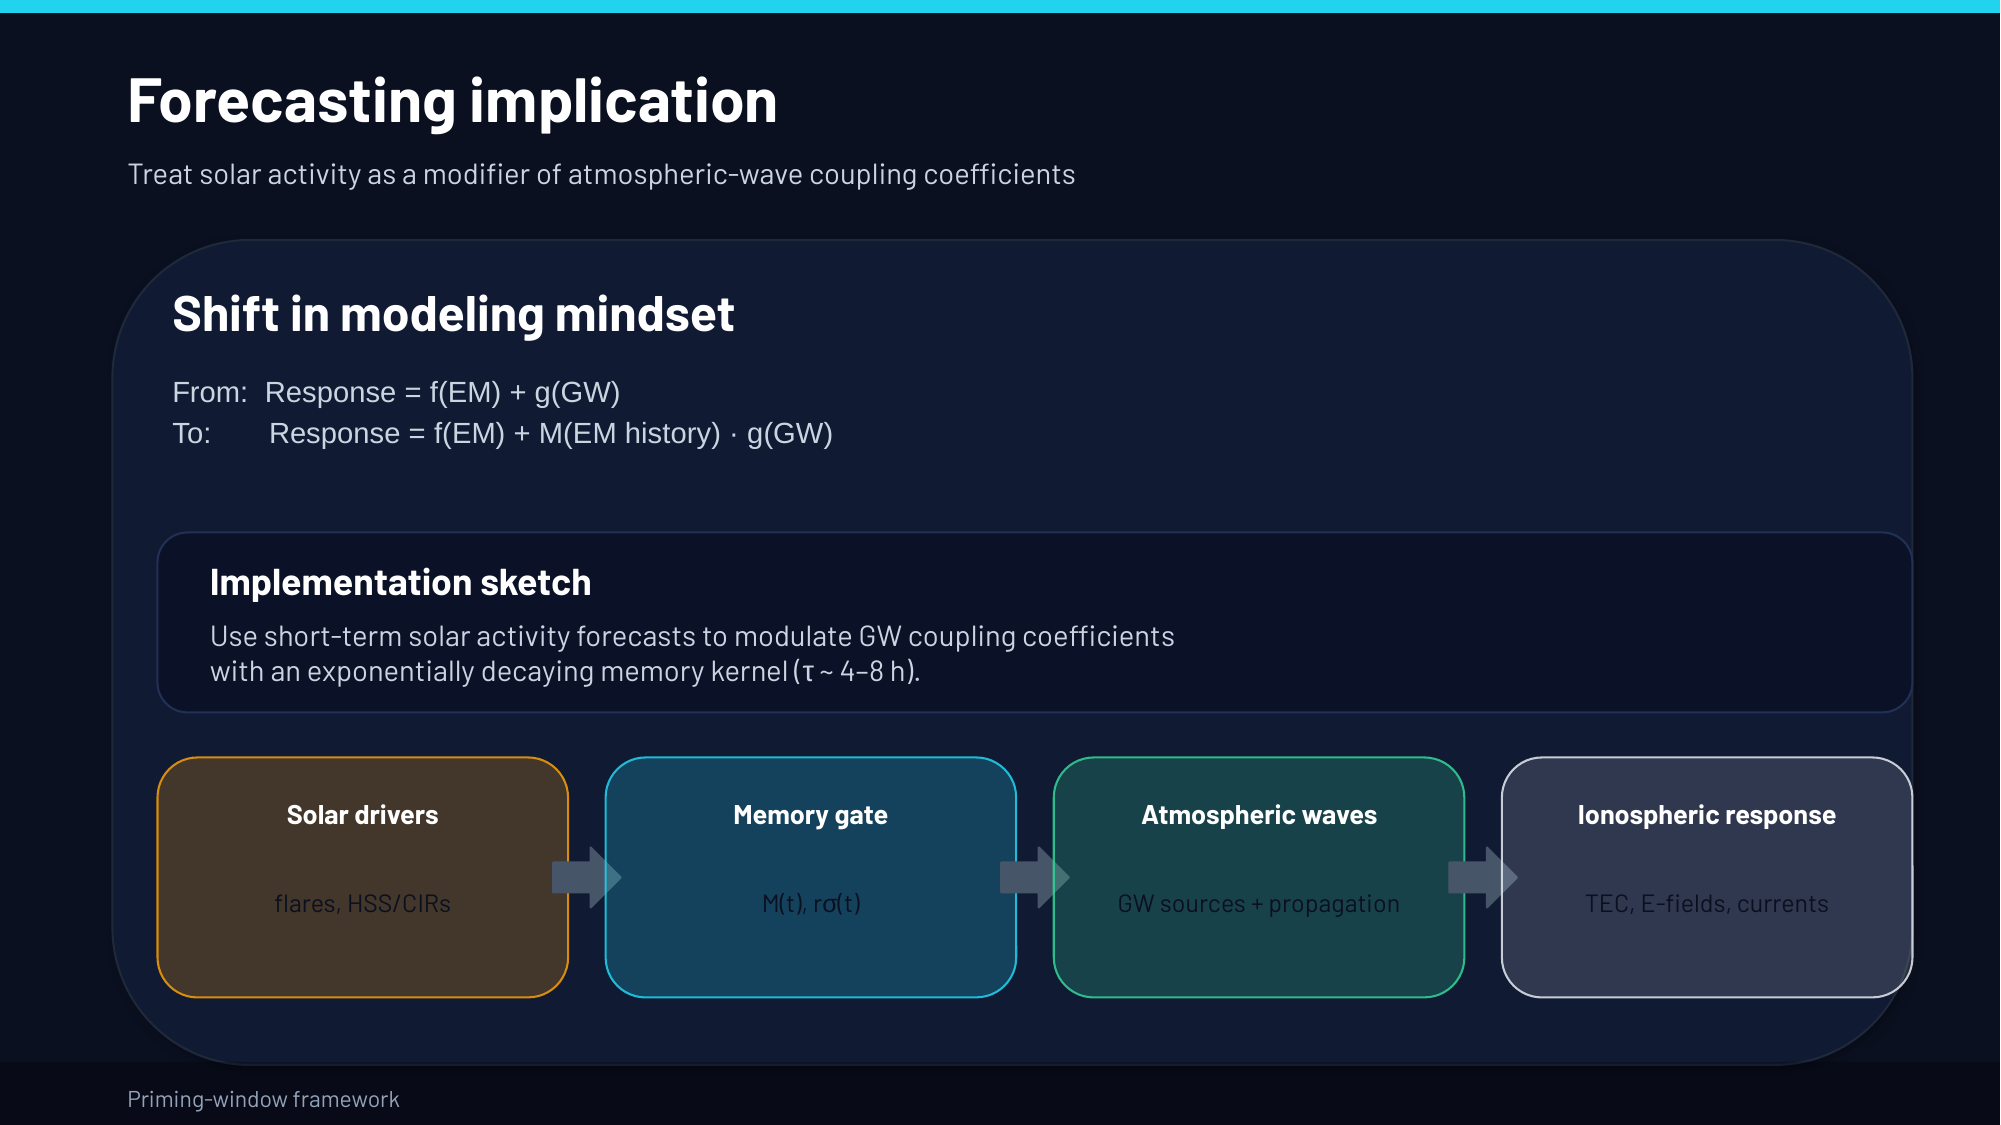

Forecasting implication
Treat solar activity as a modifier of atmospheric-wave coupling coefficients

Shift in modeling mindset
From:  Response = f(EM) + g(GW)
To:       Response = f(EM) + M(EM history) · g(GW)

Implementation sketch
Use short-term solar activity forecasts to modulate GW coupling coefficients
with an exponentially decaying memory kernel (τ ~ 4–8 h).

Solar drivers
Memory gate
Atmospheric waves
Ionospheric response

flares, HSS/CIRs
M(t), rσ(t)
GW sources + propagation
TEC, E-fields, currents

Priming-window framework